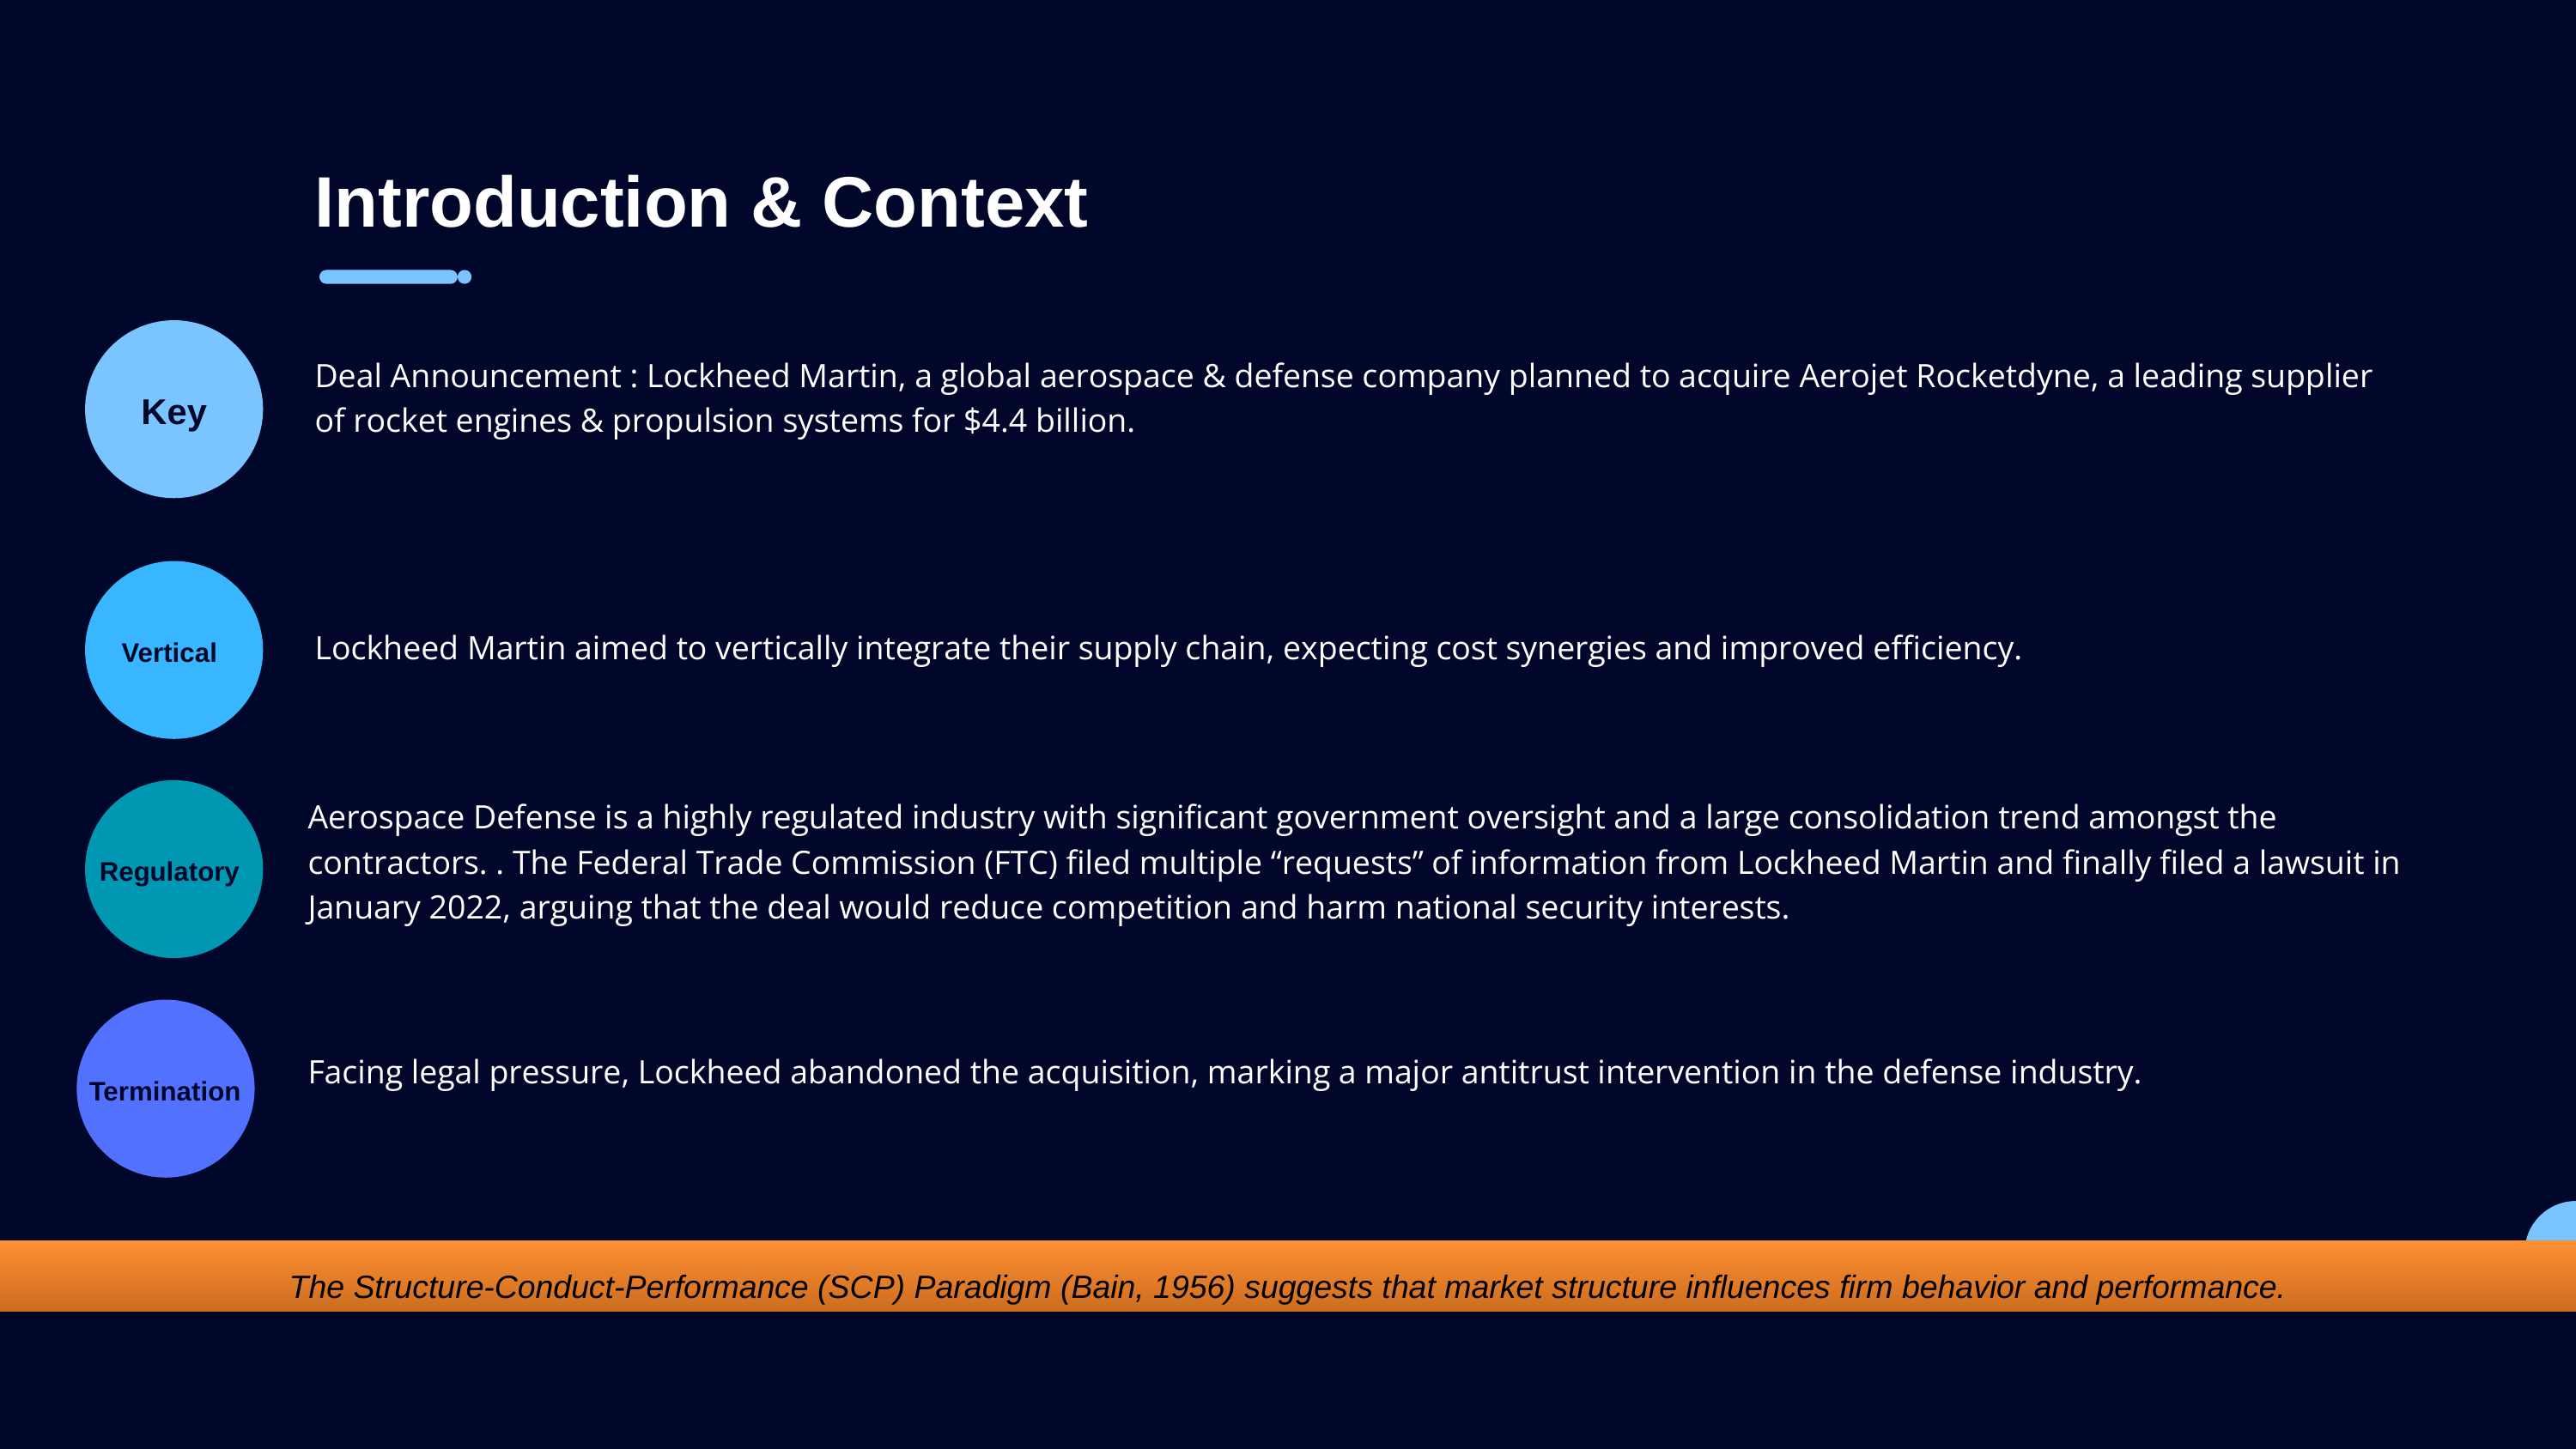

Introduction & Context

Deal Announcement : Lockheed Martin, a global aerospace & defense company planned to acquire Aerojet Rocketdyne, a leading supplier of rocket engines & propulsion systems for $4.4 billion.

Key

Lockheed Martin aimed to vertically integrate their supply chain, expecting cost synergies and improved efficiency.

Vertical
02

Aerospace Defense is a highly regulated industry with significant government oversight and a large consolidation trend amongst the contractors. . The Federal Trade Commission (FTC) filed multiple “requests” of information from Lockheed Martin and finally filed a lawsuit in January 2022, arguing that the deal would reduce competition and harm national security interests.

Regulatory

03
Facing legal pressure, Lockheed abandoned the acquisition, marking a major antitrust intervention in the defense industry.

Termination

The Structure-Conduct-Performance (SCP) Paradigm (Bain, 1956) suggests that market structure influences firm behavior and performance.